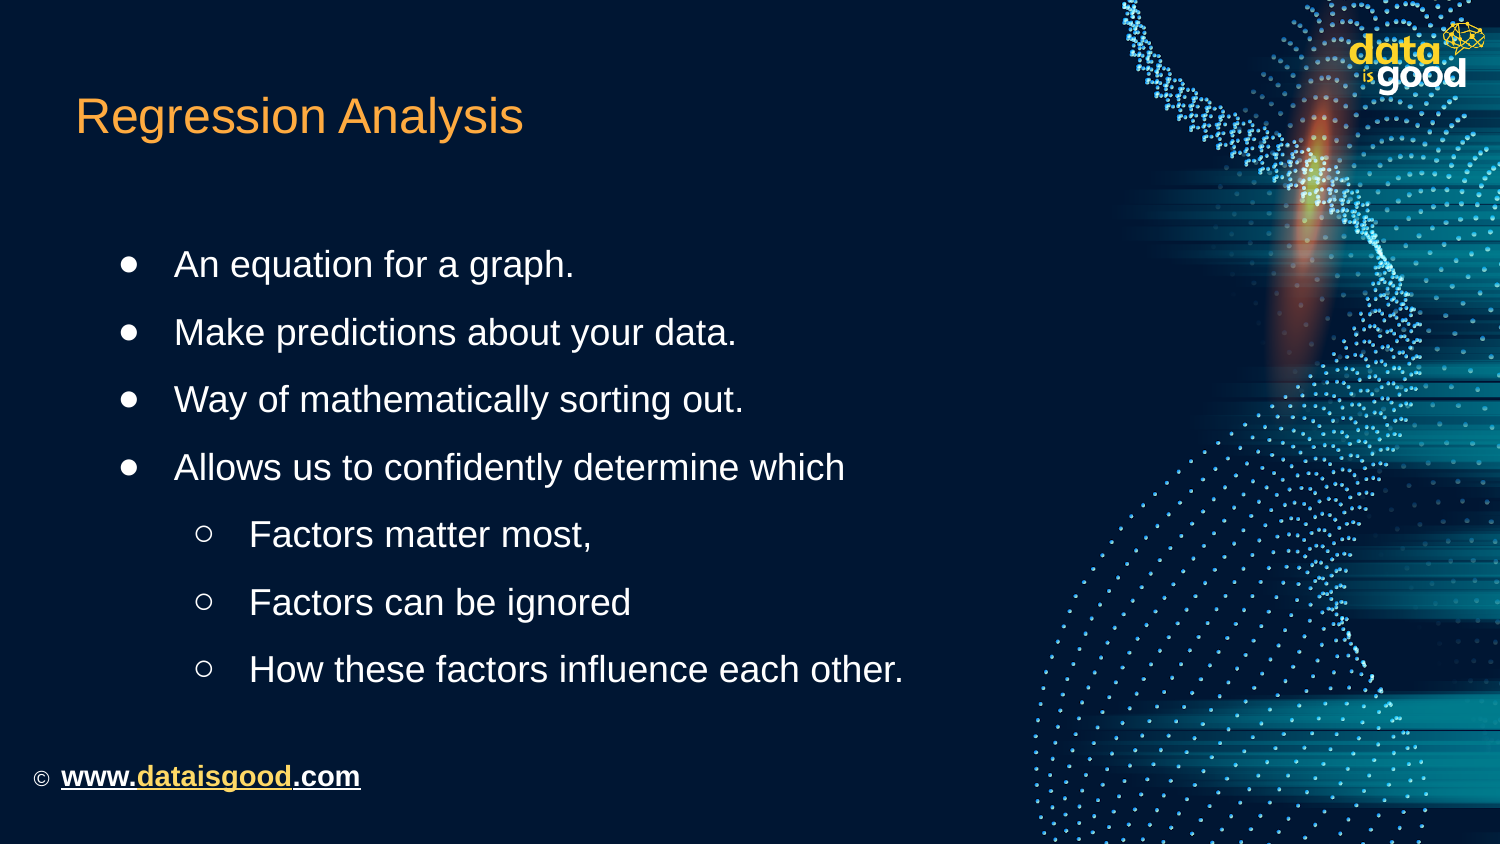

# Regression Analysis
An equation for a graph.
Make predictions about your data.
Way of mathematically sorting out.
Allows us to confidently determine which
Factors matter most,
Factors can be ignored
How these factors influence each other.